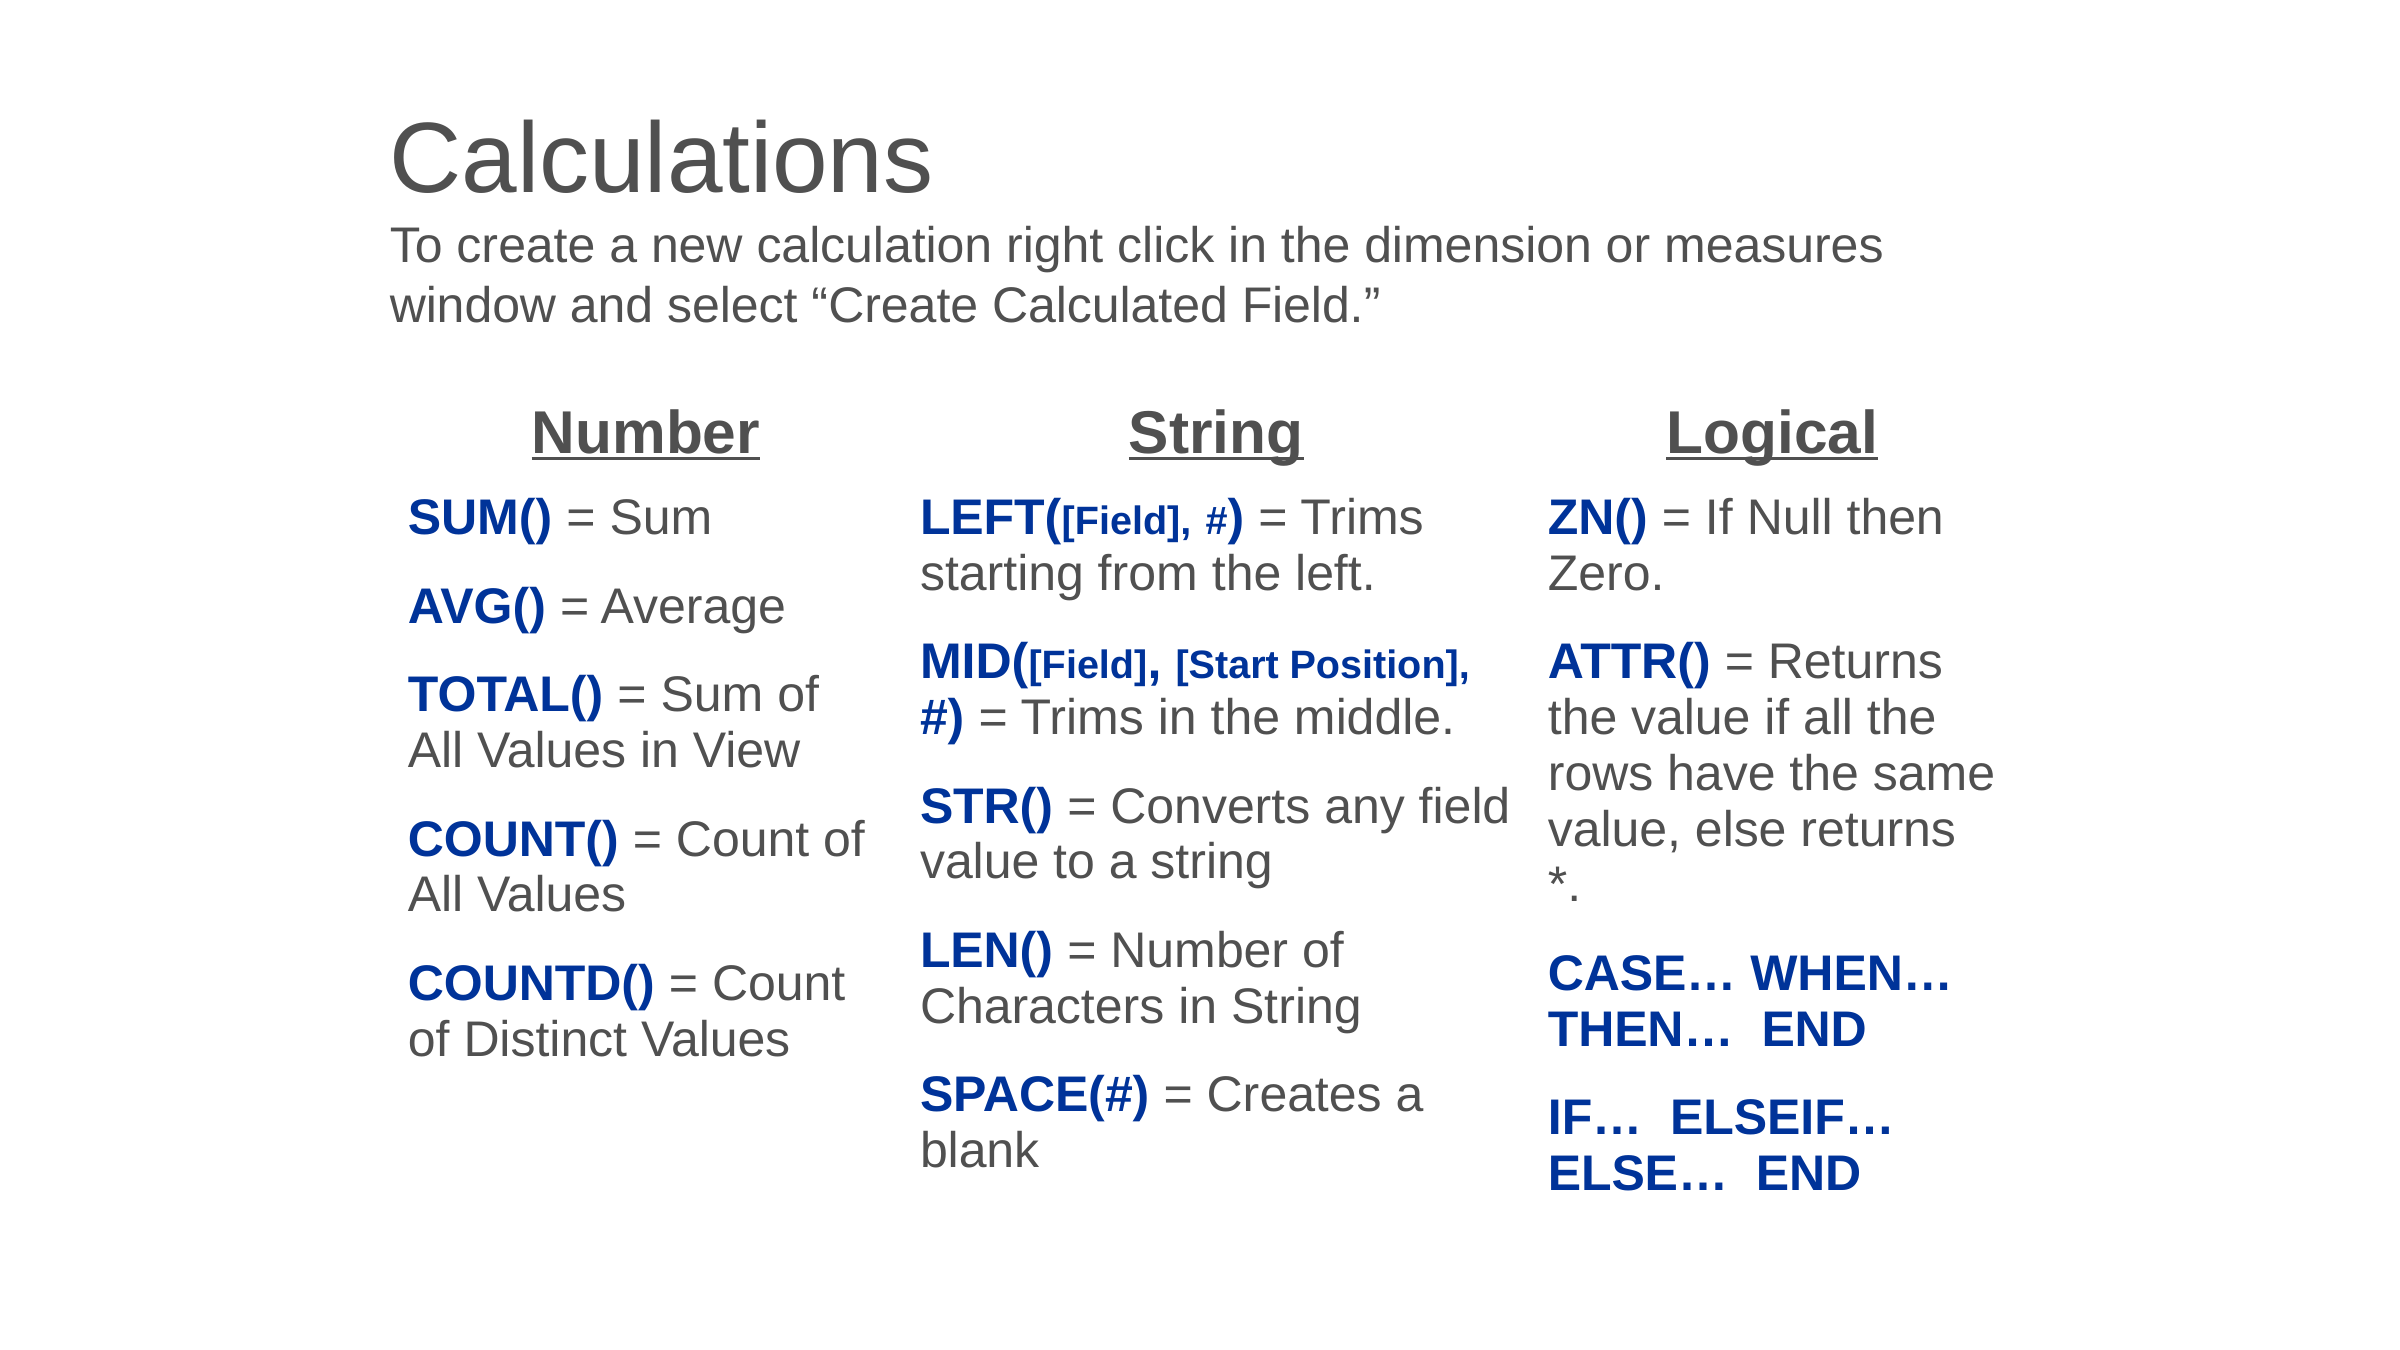

Calculations
To create a new calculation right click in the dimension or measures window and select “Create Calculated Field.”
| Number | String | Logical |
| --- | --- | --- |
| SUM() = Sum AVG() = Average TOTAL() = Sum of All Values in View COUNT() = Count of All Values COUNTD() = Count of Distinct Values | LEFT([Field], #) = Trims starting from the left. MID([Field], [Start Position], #) = Trims in the middle. STR() = Converts any field value to a string LEN() = Number of Characters in String SPACE(#) = Creates a blank | ZN() = If Null then Zero. ATTR() = Returns the value if all the rows have the same value, else returns \*. CASE… WHEN… THEN… END IF… ELSEIF… ELSE… END |